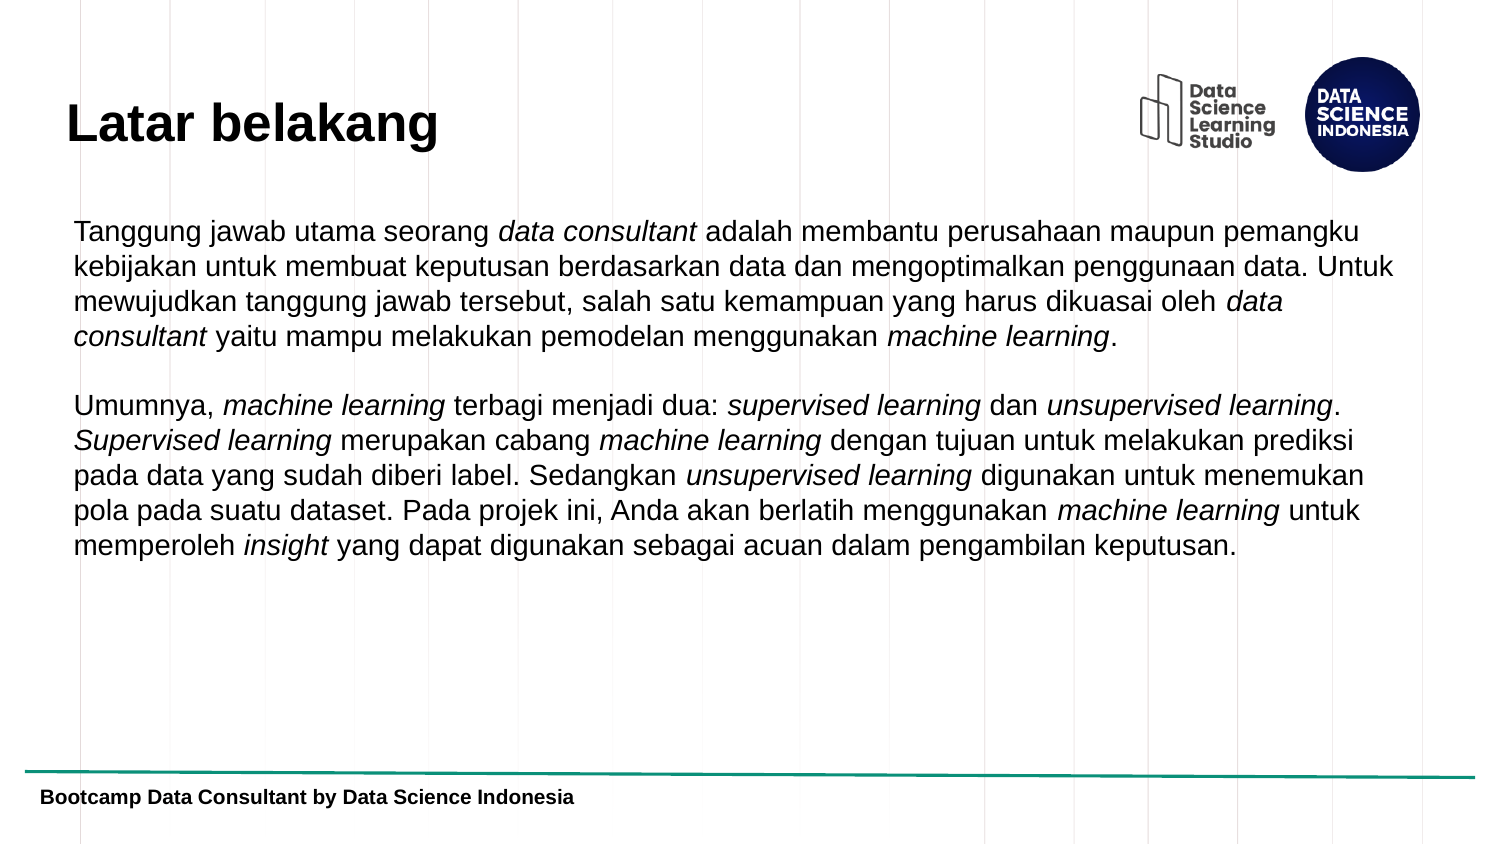

# Latar belakang
Tanggung jawab utama seorang data consultant adalah membantu perusahaan maupun pemangku kebijakan untuk membuat keputusan berdasarkan data dan mengoptimalkan penggunaan data. Untuk mewujudkan tanggung jawab tersebut, salah satu kemampuan yang harus dikuasai oleh data consultant yaitu mampu melakukan pemodelan menggunakan machine learning.

Umumnya, machine learning terbagi menjadi dua: supervised learning dan unsupervised learning. Supervised learning merupakan cabang machine learning dengan tujuan untuk melakukan prediksi pada data yang sudah diberi label. Sedangkan unsupervised learning digunakan untuk menemukan pola pada suatu dataset. Pada projek ini, Anda akan berlatih menggunakan machine learning untuk memperoleh insight yang dapat digunakan sebagai acuan dalam pengambilan keputusan.